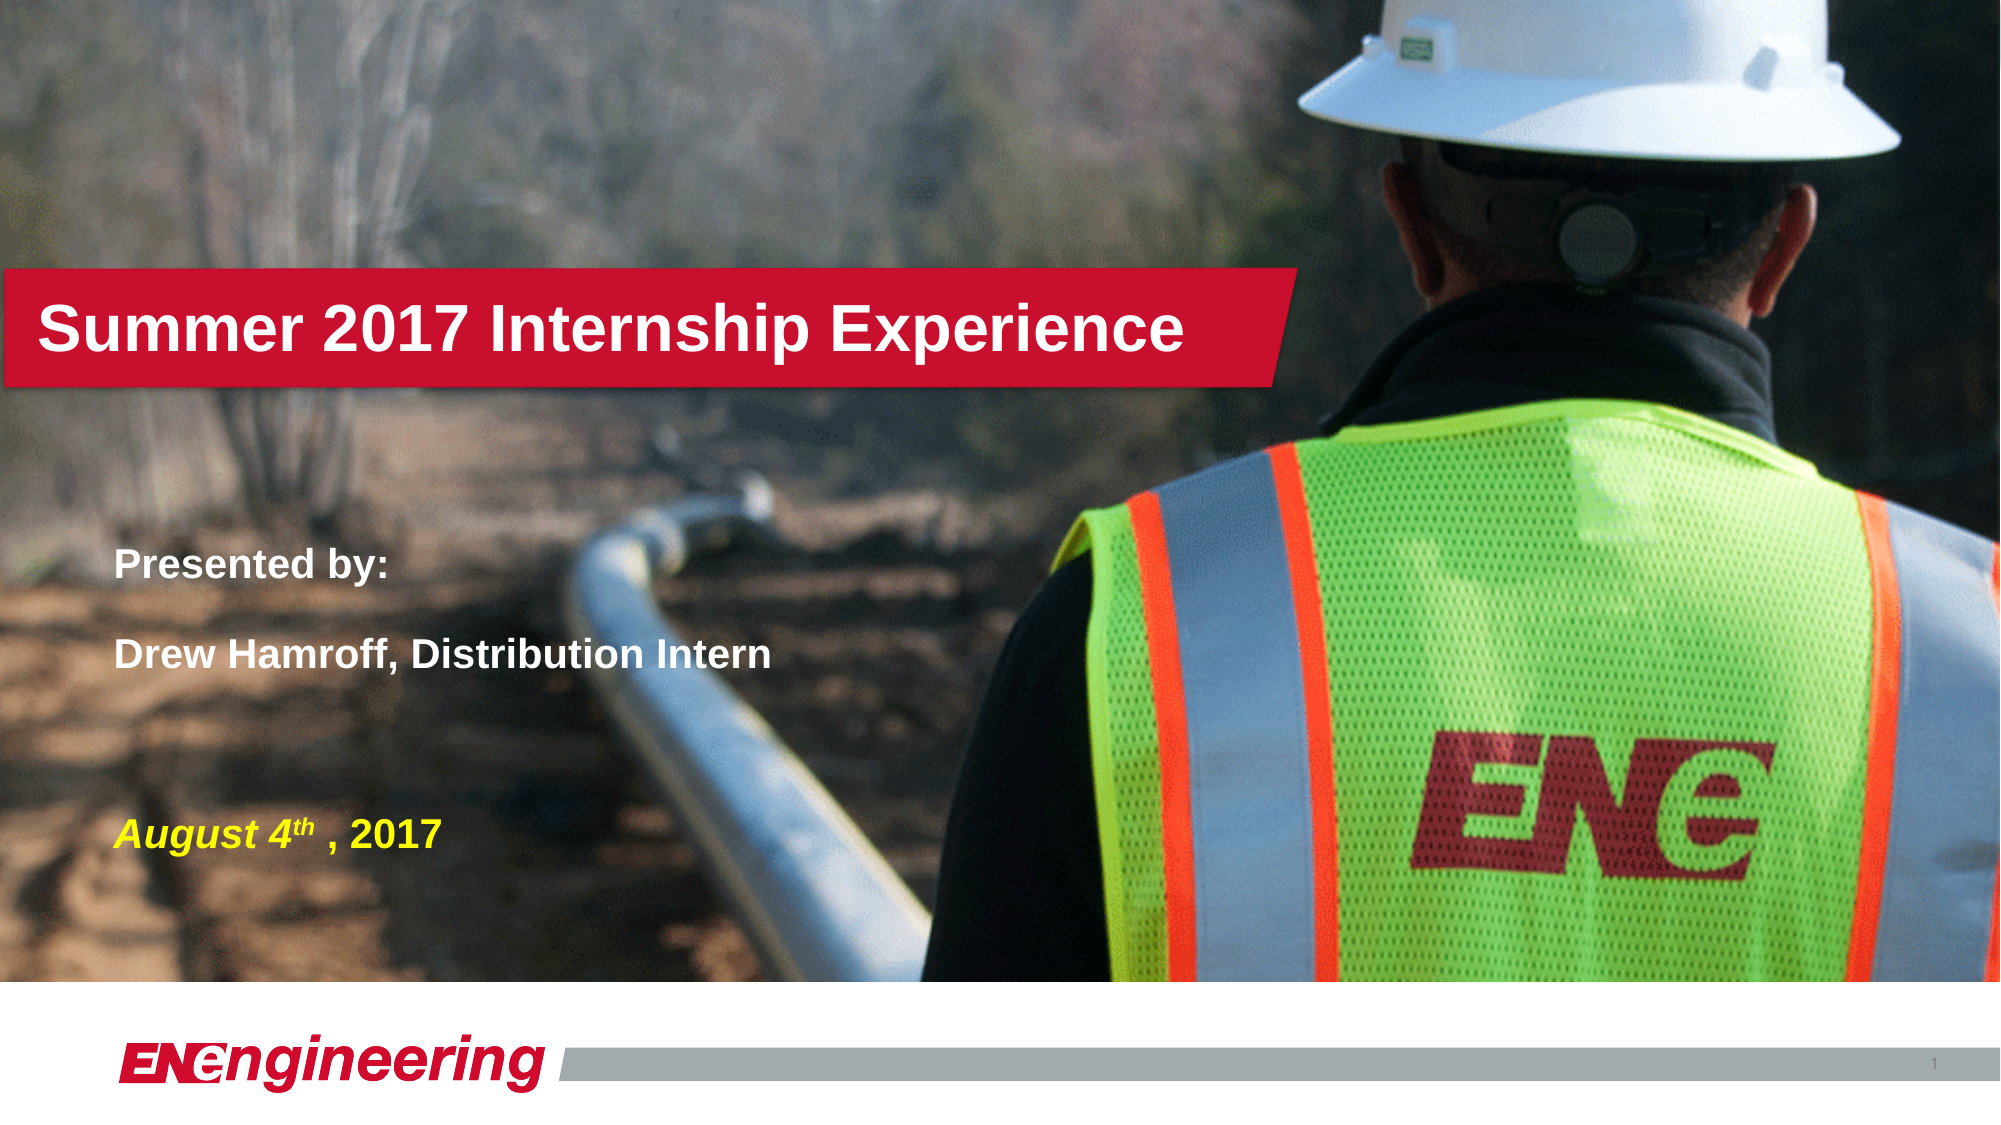

# Summer 2017 Internship Experience
Presented by:
Drew Hamroff, Distribution Intern

August 4th , 2017